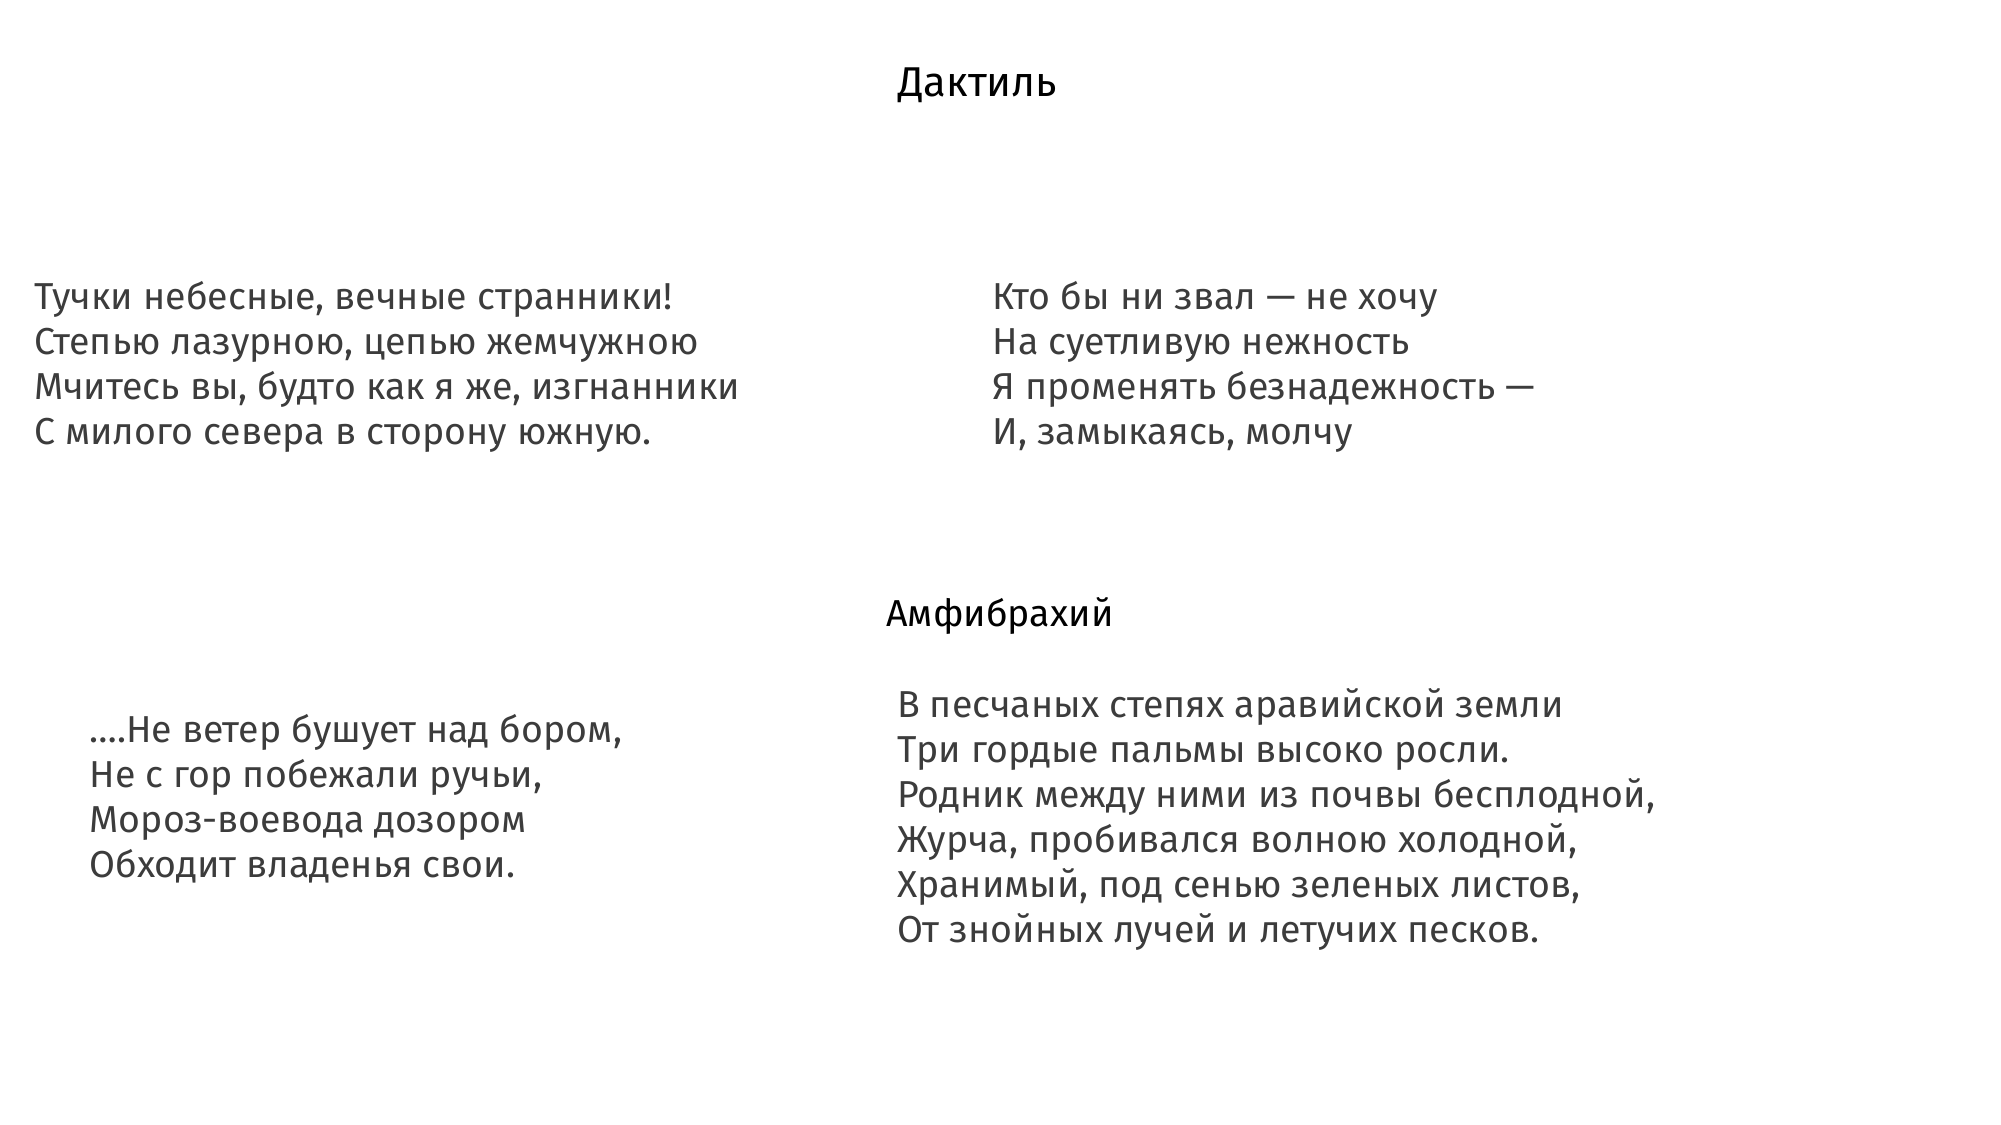

Дактиль
Кто бы ни звал — не хочу
На суетливую нежность
Я променять безнадежность —
И, замыкаясь, молчу
Тучки небесные, вечные странники!
Степью лазурною, цепью жемчужною
Мчитесь вы, будто как я же, изгнанники
С милого севера в сторону южную.
Амфибрахий
В песчаных степях аравийской земли
Три гордые пальмы высоко росли.
Родник между ними из почвы бесплодной,
Журча, пробивался волною холодной,
Хранимый, под сенью зеленых листов,
От знойных лучей и летучих песков.
….Не ветер бушует над бором,
Не с гор побежали ручьи,
Мороз-воевода дозором
Обходит владенья свои.